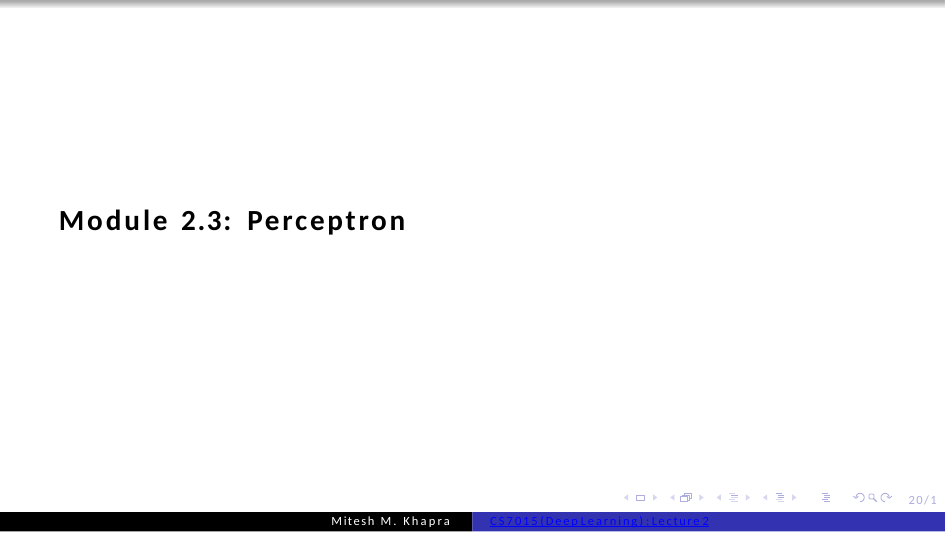

Module 2.3: Perceptron
20/1

Mitesh M. Khapra
CS7015 (Deep Learning) : Lecture 2